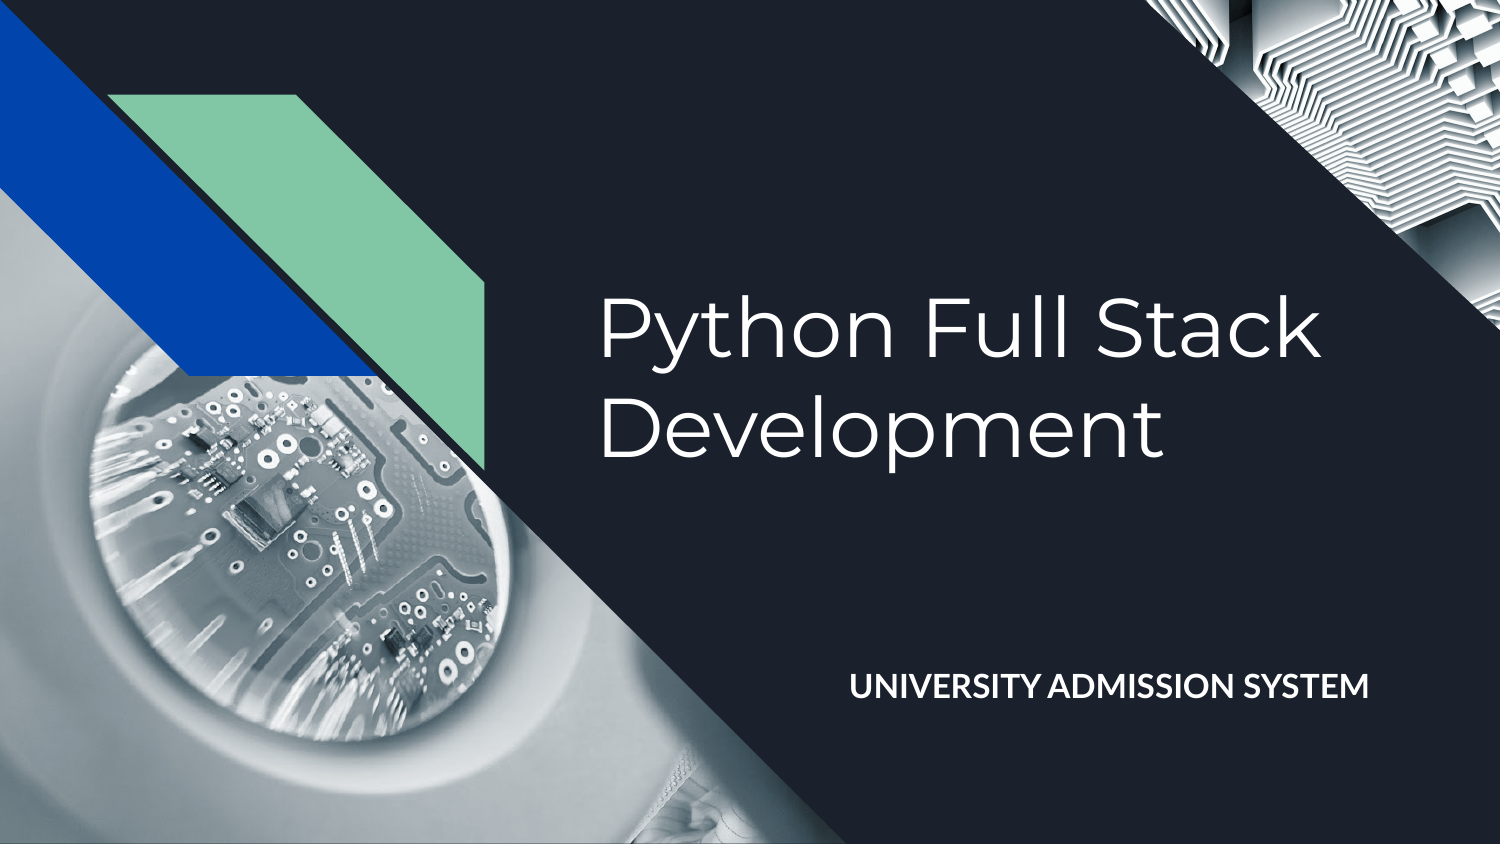

# Python Full Stack Development
UNIVERSITY ADMISSION SYSTEM